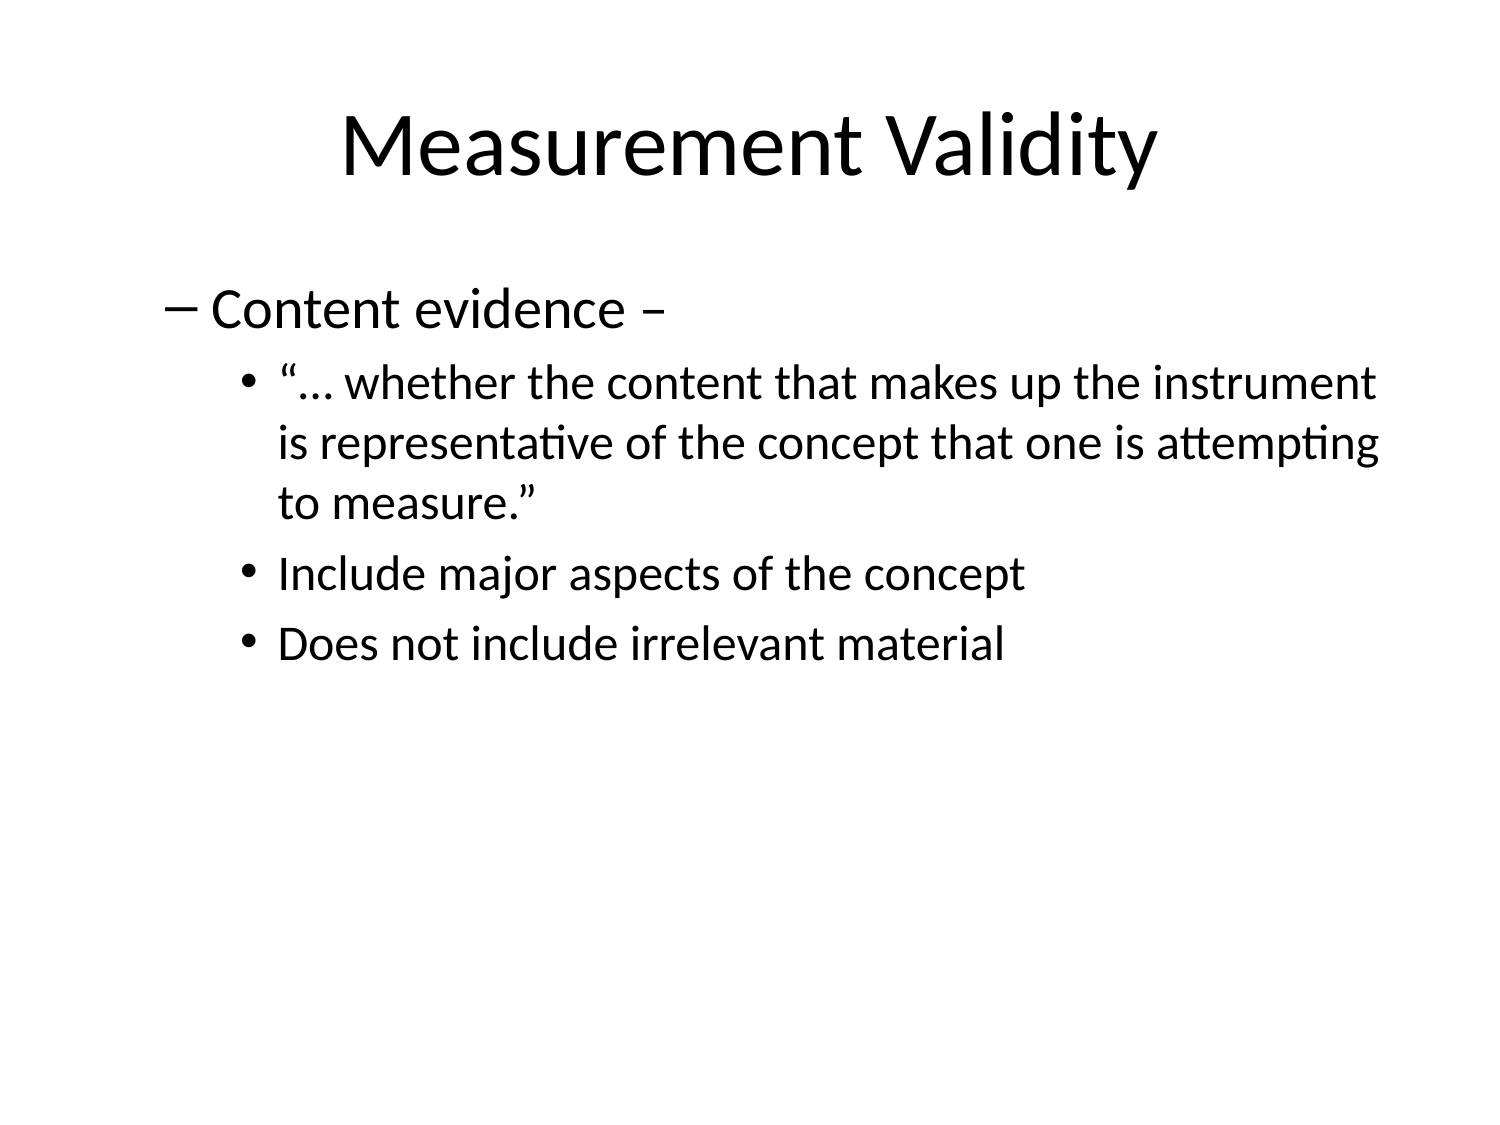

# Measurement Validity
Content evidence –
“… whether the content that makes up the instrument is representative of the concept that one is attempting to measure.”
Include major aspects of the concept
Does not include irrelevant material